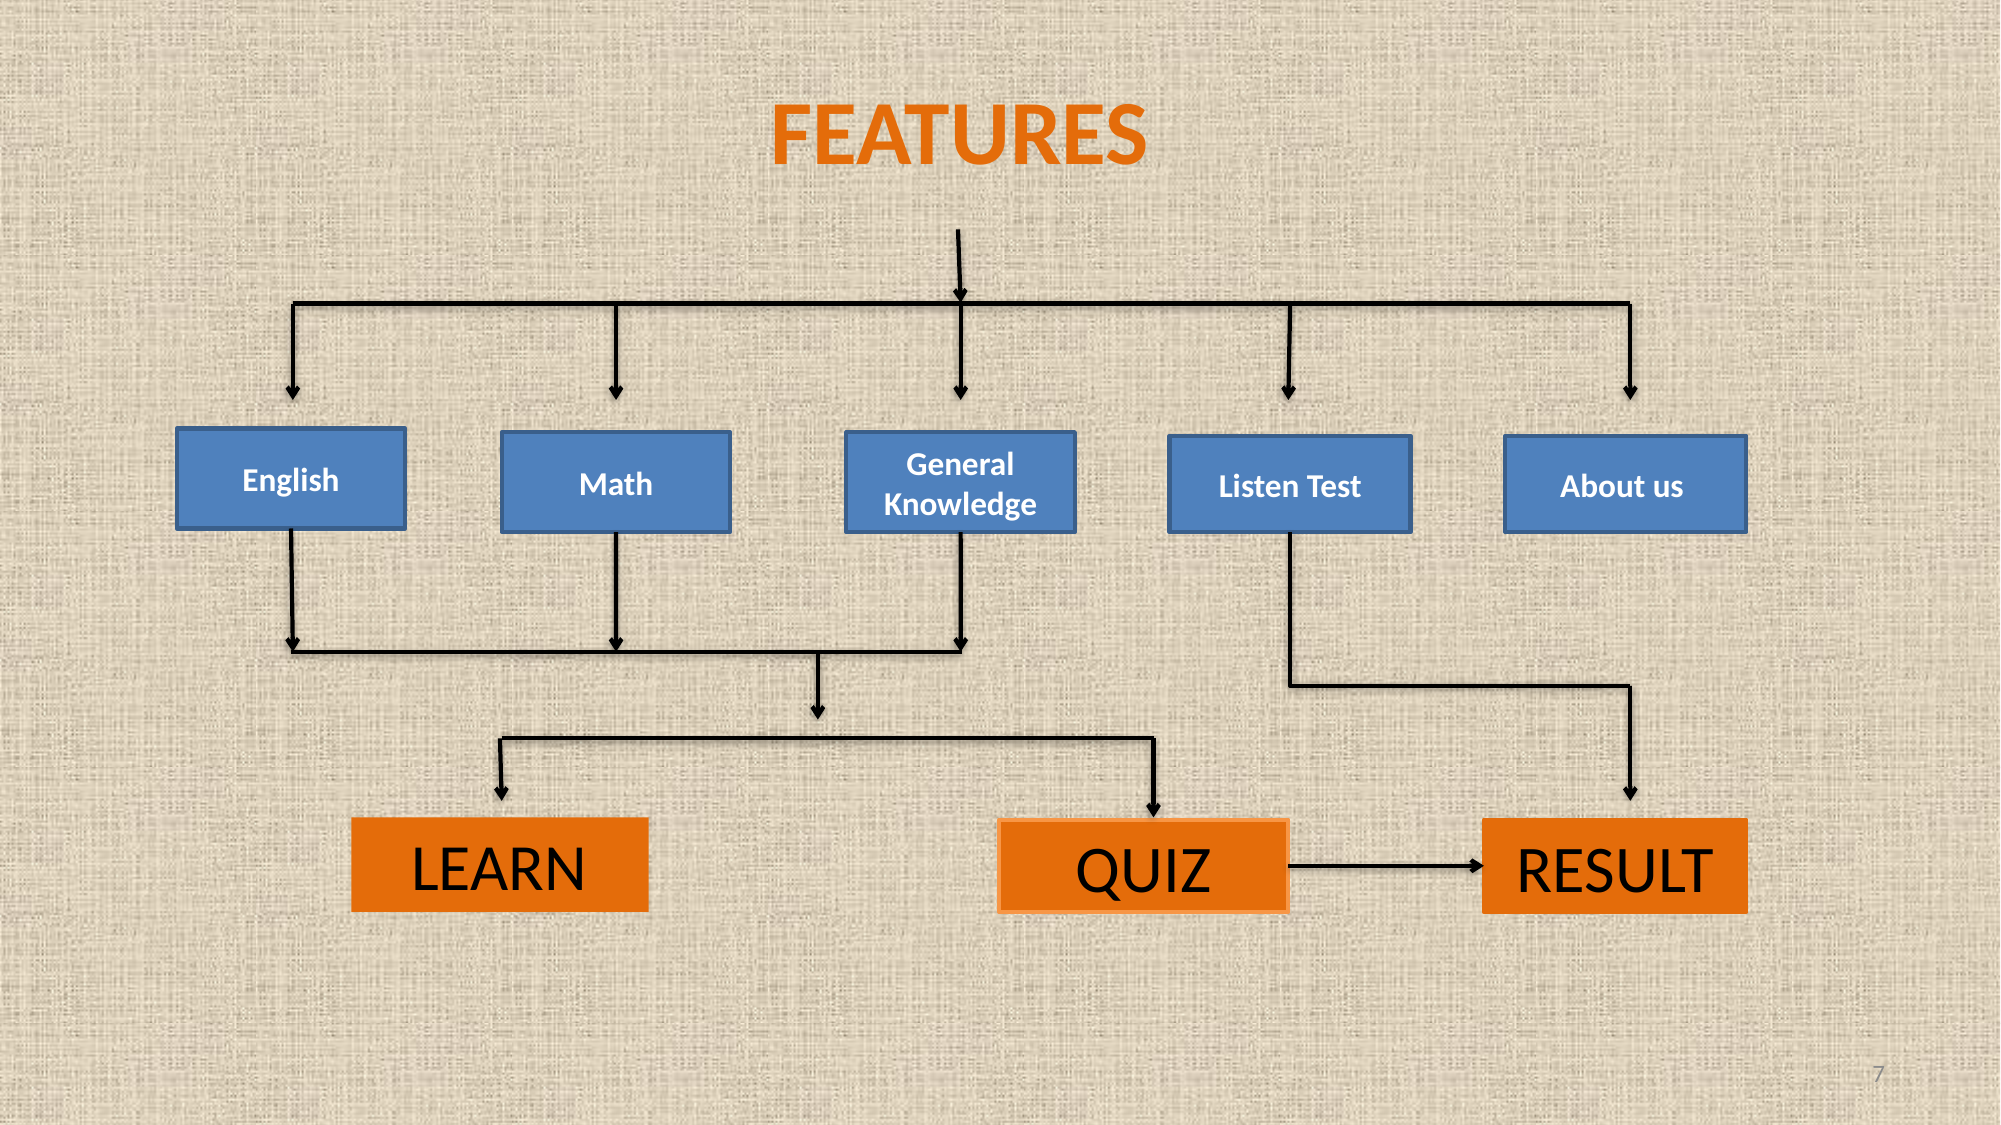

# FEATURES
English
General Knowledge
Math
Listen Test
About us
   LEARN

QUIZ
RESULT
7